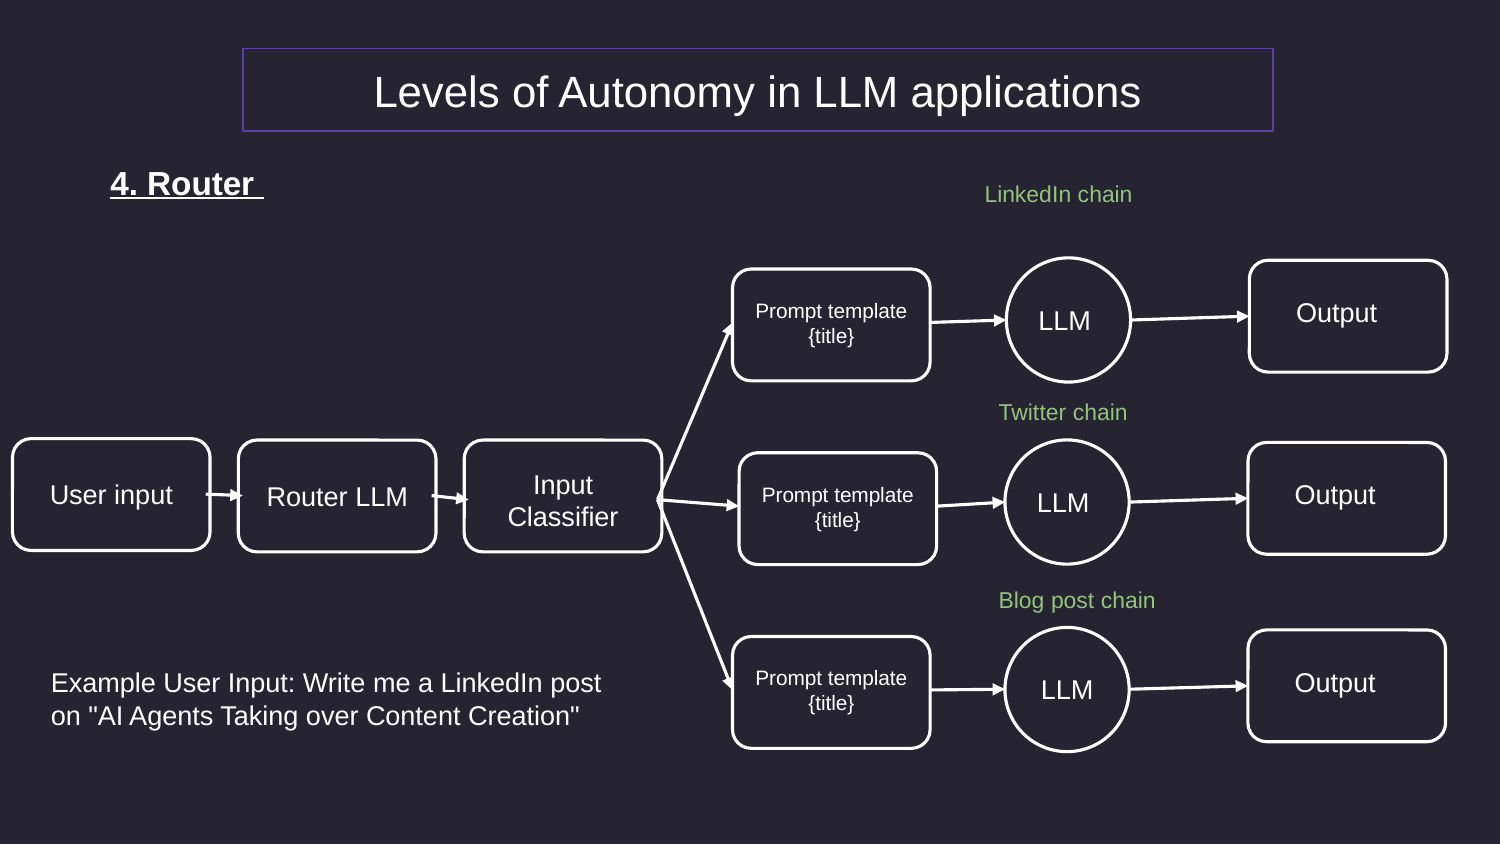

Levels of Autonomy in LLM applications
4. Router
LinkedIn chain

Output
Prompt template {title}
LLM
Twitter chain

Input
Classifier

Output
User input
Router LLM
Prompt template {title}
LLM
Blog post chain

Prompt template {title}
Output
Example User Input: Write me a LinkedIn post on "AI Agents Taking over Content Creation"
LLM